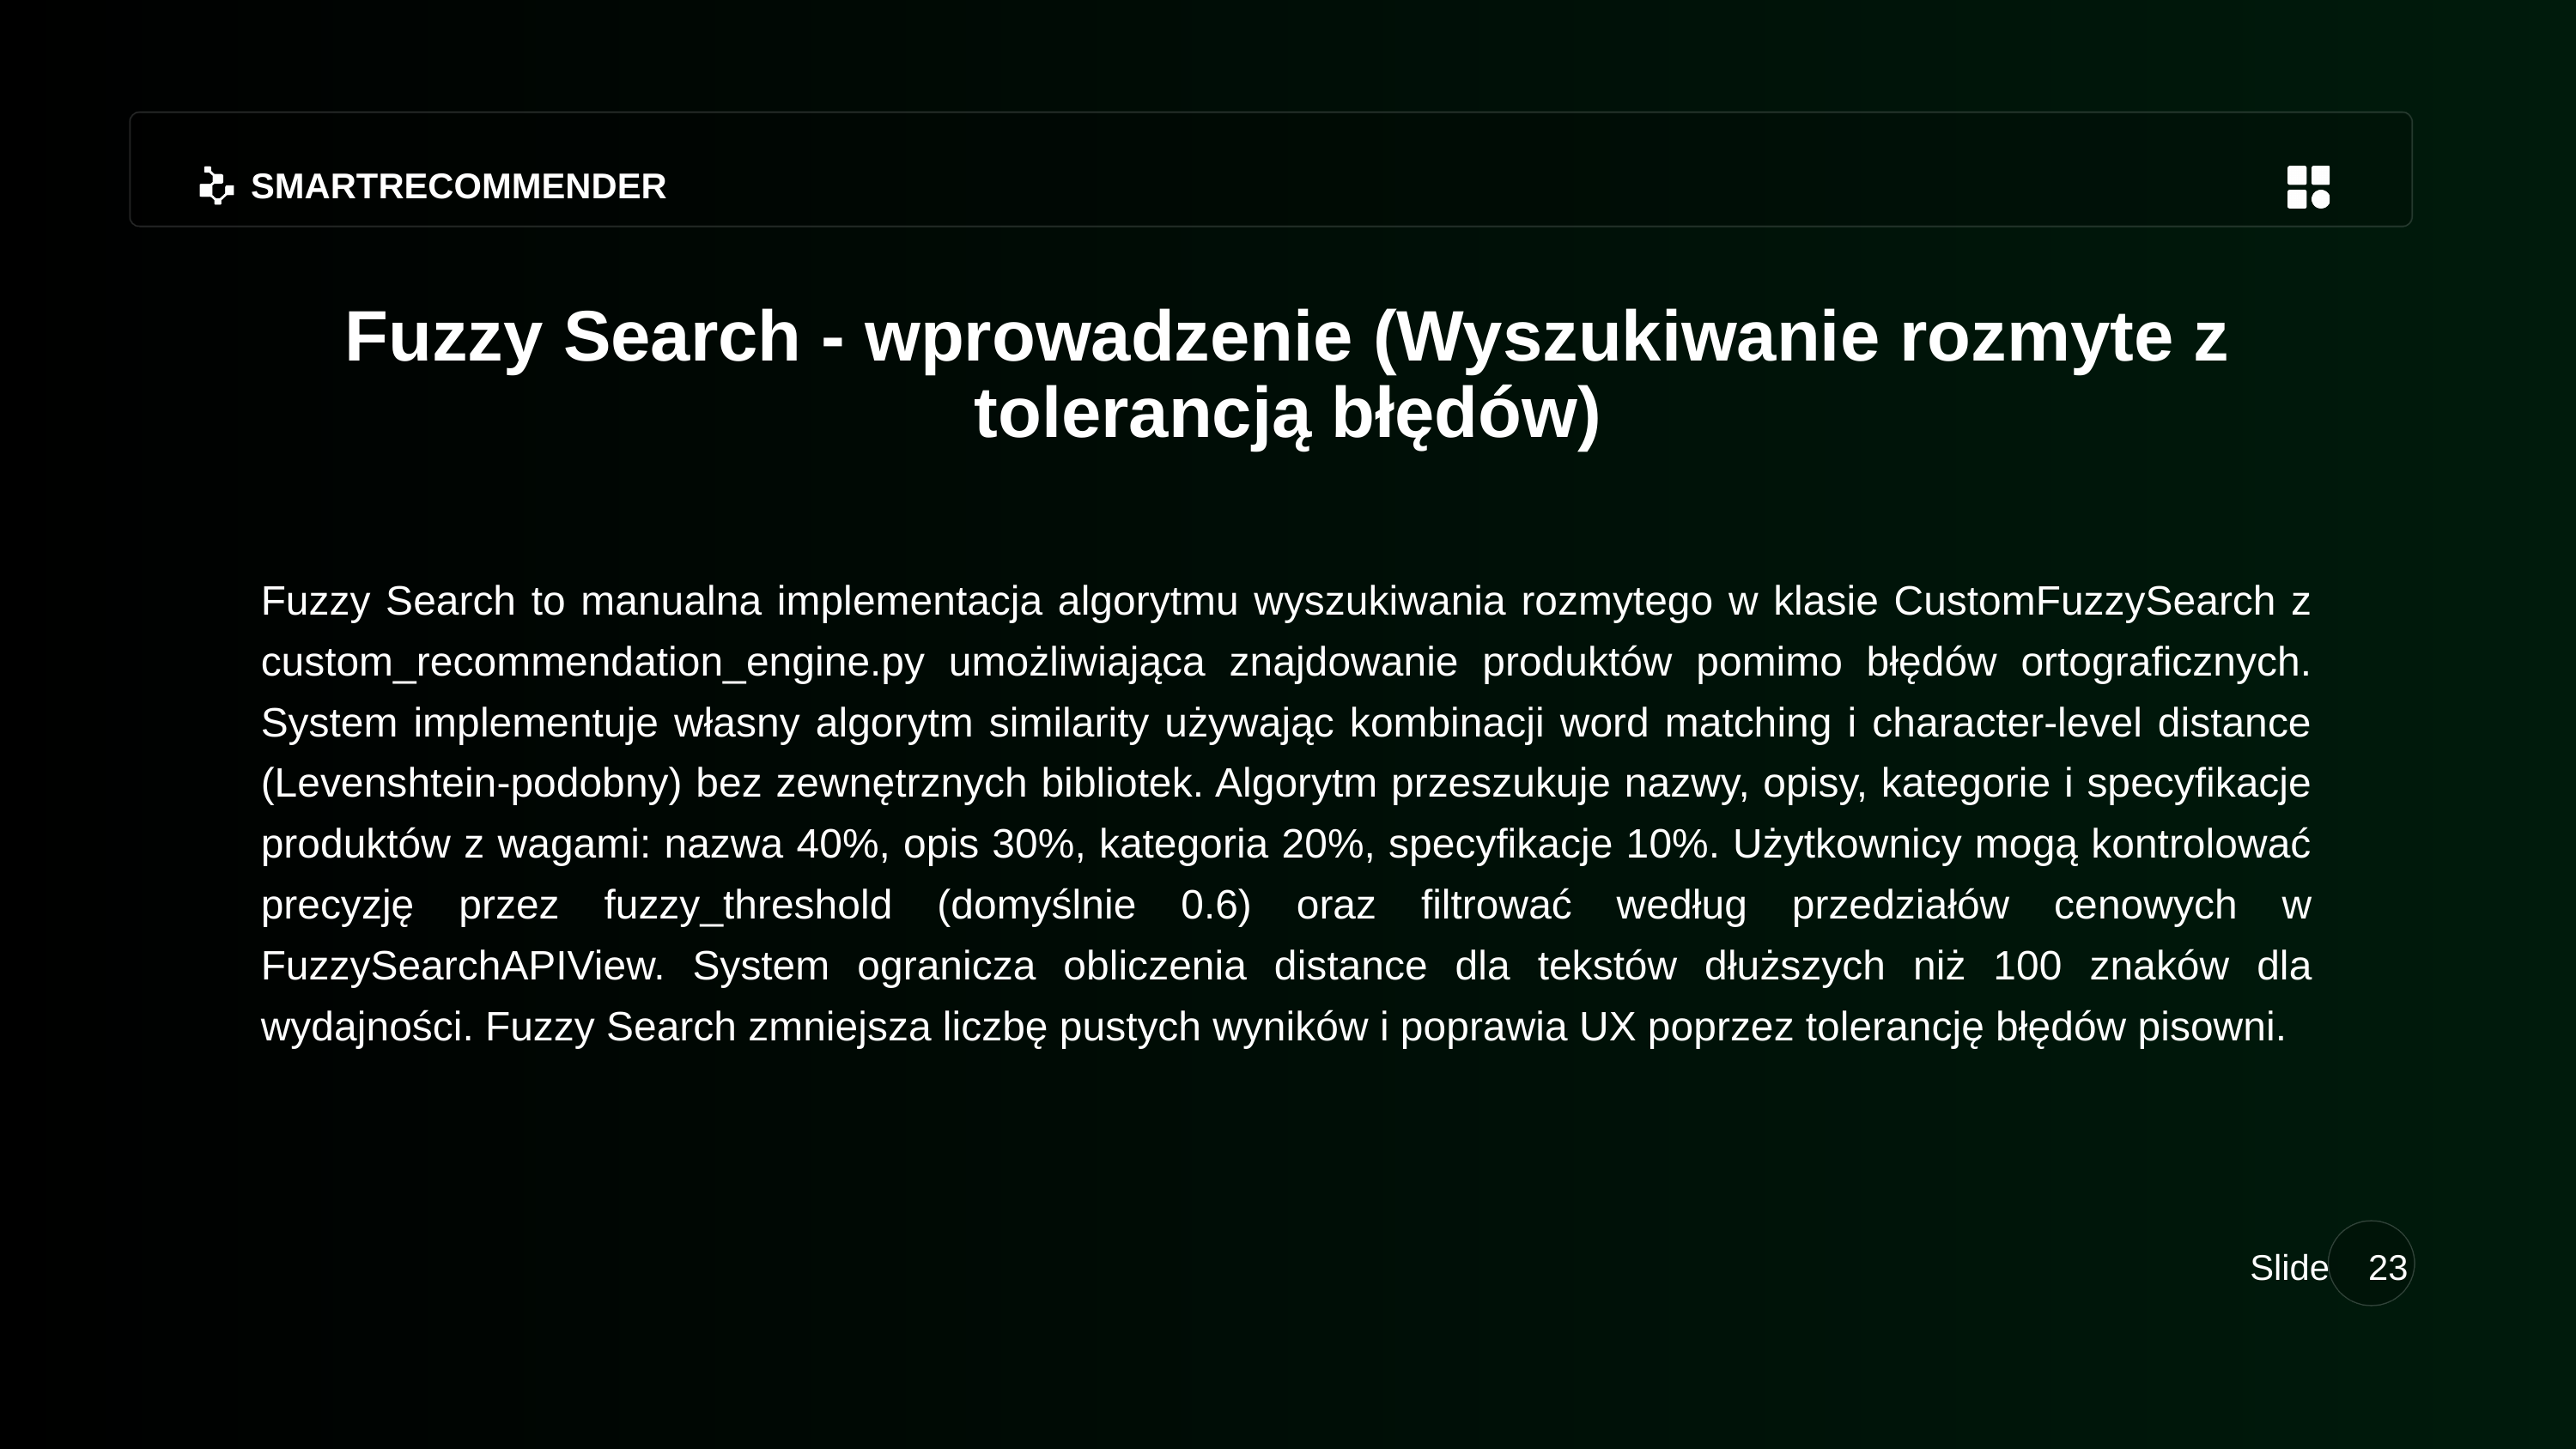

SMARTRECOMMENDER
Fuzzy Search - wprowadzenie (Wyszukiwanie rozmyte z tolerancją błędów)
Fuzzy Search to manualna implementacja algorytmu wyszukiwania rozmytego w klasie CustomFuzzySearch z custom_recommendation_engine.py umożliwiająca znajdowanie produktów pomimo błędów ortograficznych. System implementuje własny algorytm similarity używając kombinacji word matching i character-level distance (Levenshtein-podobny) bez zewnętrznych bibliotek. Algorytm przeszukuje nazwy, opisy, kategorie i specyfikacje produktów z wagami: nazwa 40%, opis 30%, kategoria 20%, specyfikacje 10%. Użytkownicy mogą kontrolować precyzję przez fuzzy_threshold (domyślnie 0.6) oraz filtrować według przedziałów cenowych w FuzzySearchAPIView. System ogranicza obliczenia distance dla tekstów dłuższych niż 100 znaków dla wydajności. Fuzzy Search zmniejsza liczbę pustych wyników i poprawia UX poprzez tolerancję błędów pisowni.

Slide
23